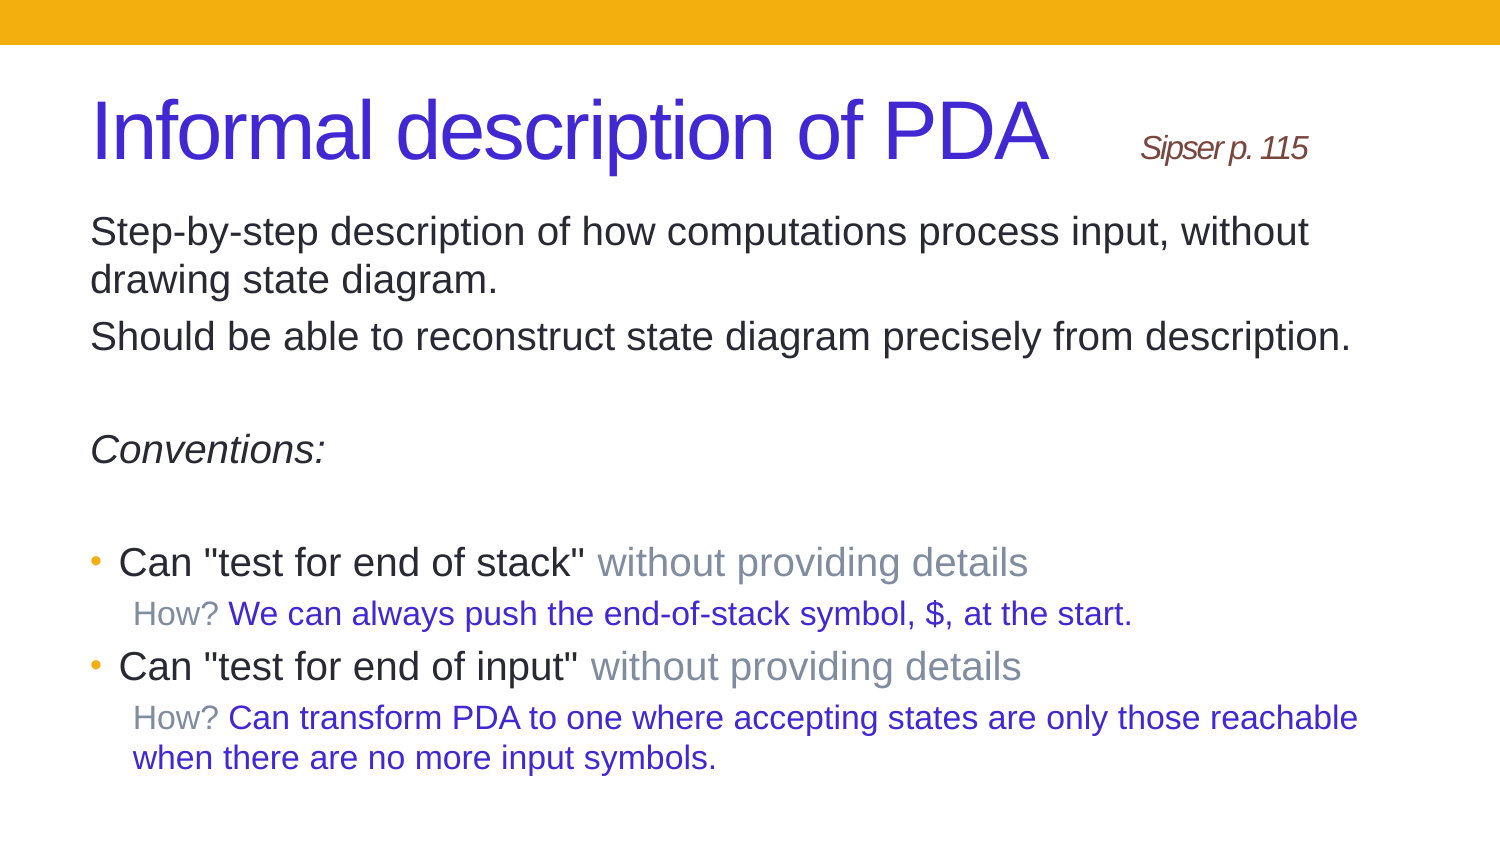

# Informal description of PDA	Sipser p. 115
Step-by-step description of how computations process input, without drawing state diagram.
Should be able to reconstruct state diagram precisely from description.

Conventions:

Can "test for end of stack" without providing details
How? We can always push the end-of-stack symbol, $, at the start.
Can "test for end of input" without providing details
How? Can transform PDA to one where accepting states are only those reachable when there are no more input symbols.